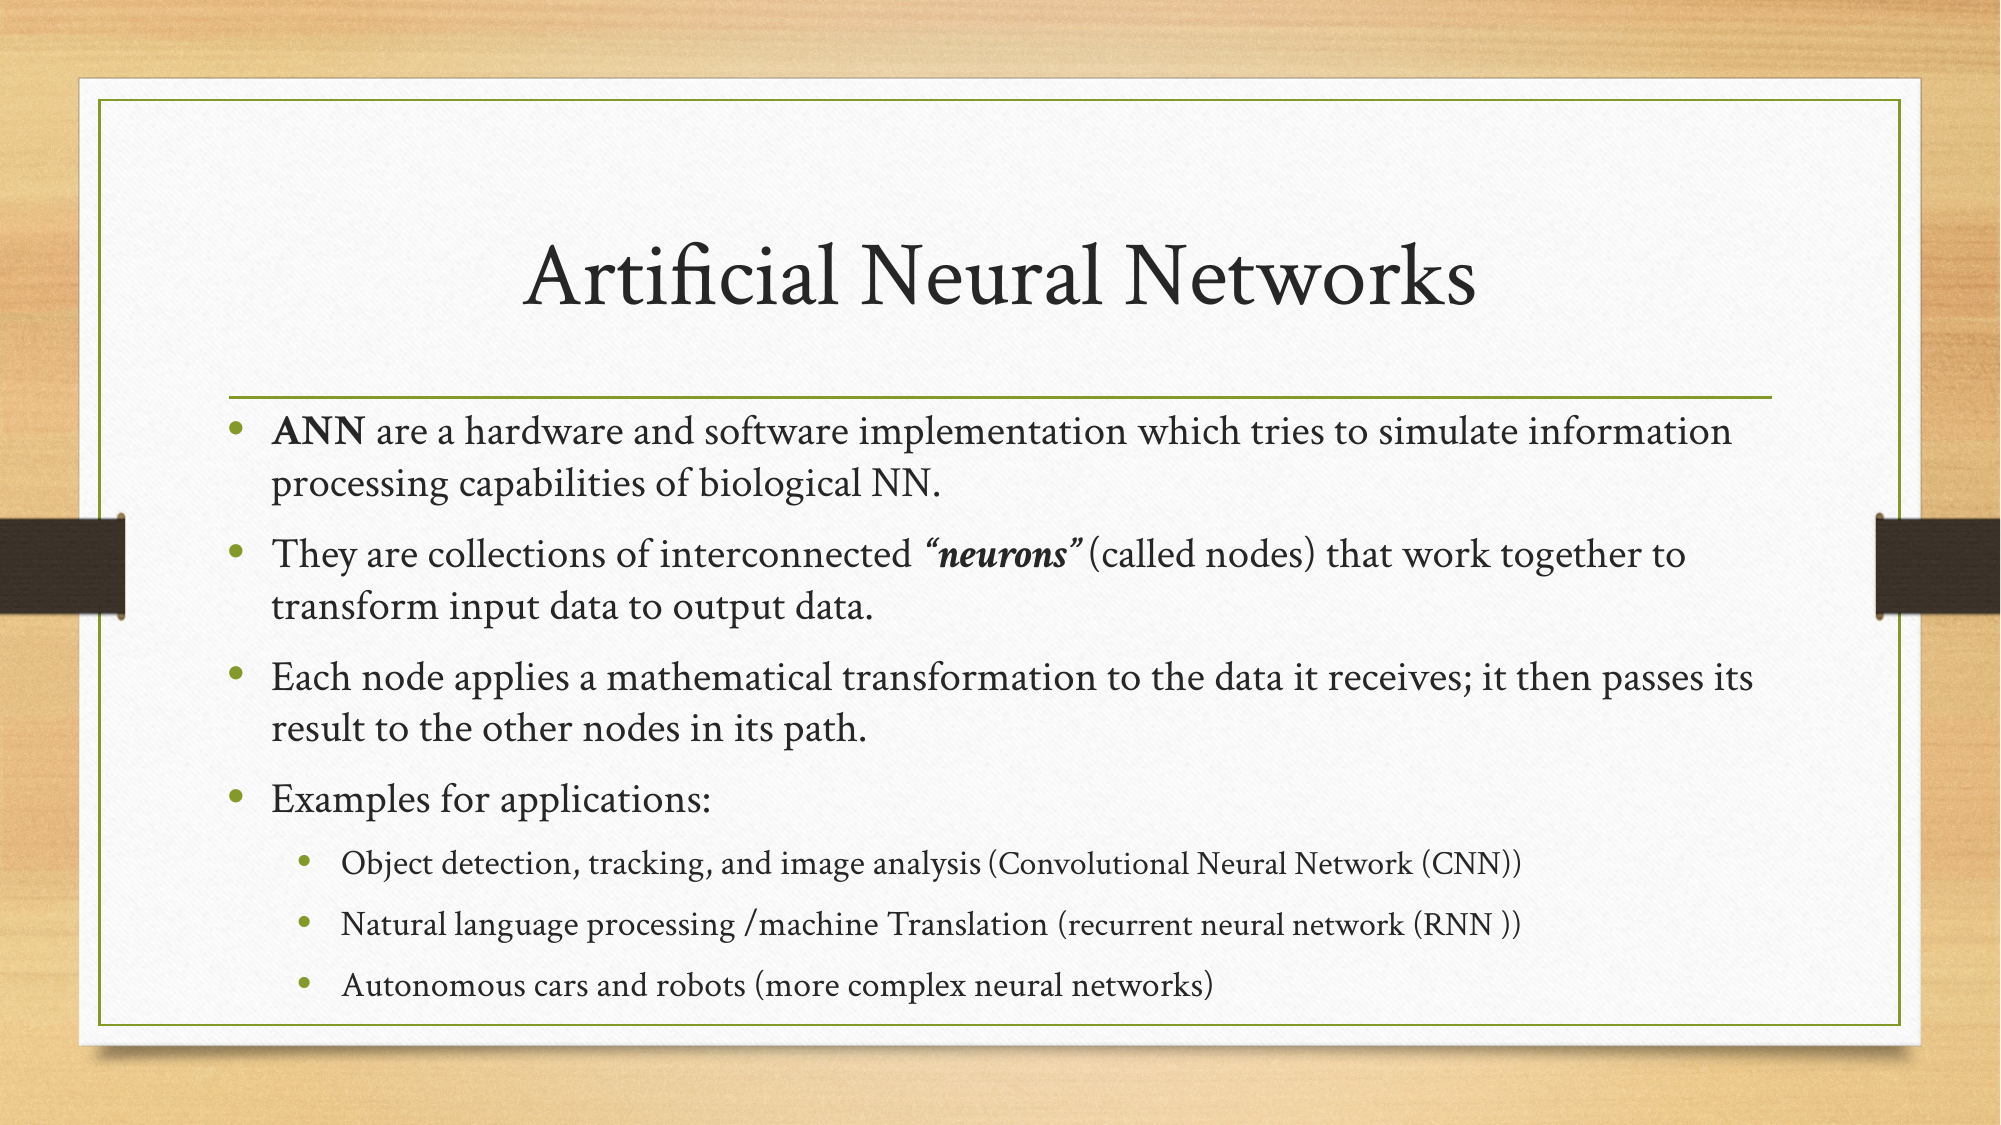

# Artificial Neural Networks
ANN are a hardware and software implementation which tries to simulate information processing capabilities of biological NN.
They are collections of interconnected “neurons” (called nodes) that work together to transform input data to output data.
Each node applies a mathematical transformation to the data it receives; it then passes its result to the other nodes in its path.
Examples for applications:
Object detection, tracking, and image analysis (Convolutional Neural Network (CNN))
Natural language processing /machine Translation (recurrent neural network (RNN ))
Autonomous cars and robots (more complex neural networks)